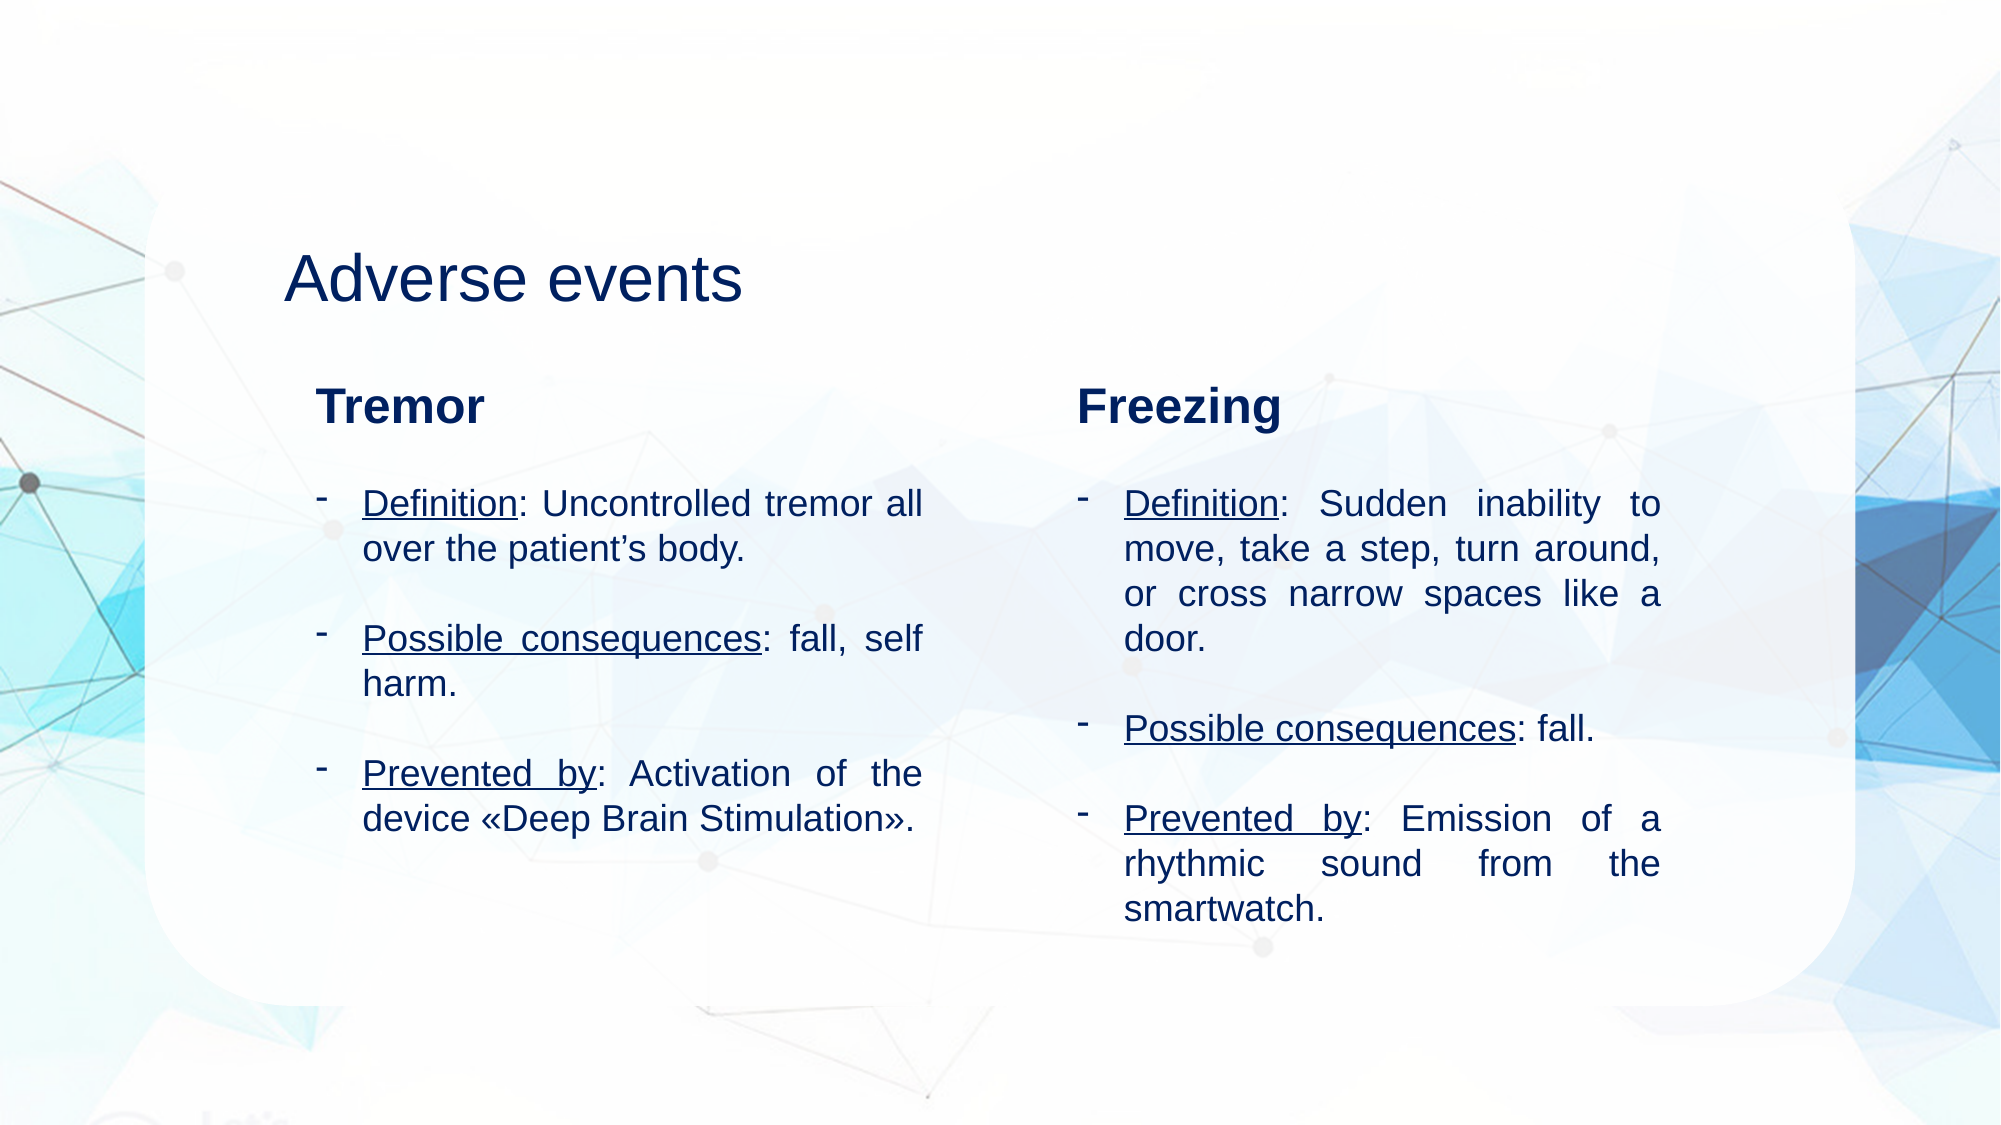

Adverse events
Freezing

Definition: Sudden inability to move, take a step, turn around, or cross narrow spaces like a door.

Possible consequences: fall.

Prevented by: Emission of a rhythmic sound from the smartwatch.
Tremor

Definition: Uncontrolled tremor all over the patient’s body.

Possible consequences: fall, self harm.

Prevented by: Activation of the device «Deep Brain Stimulation».